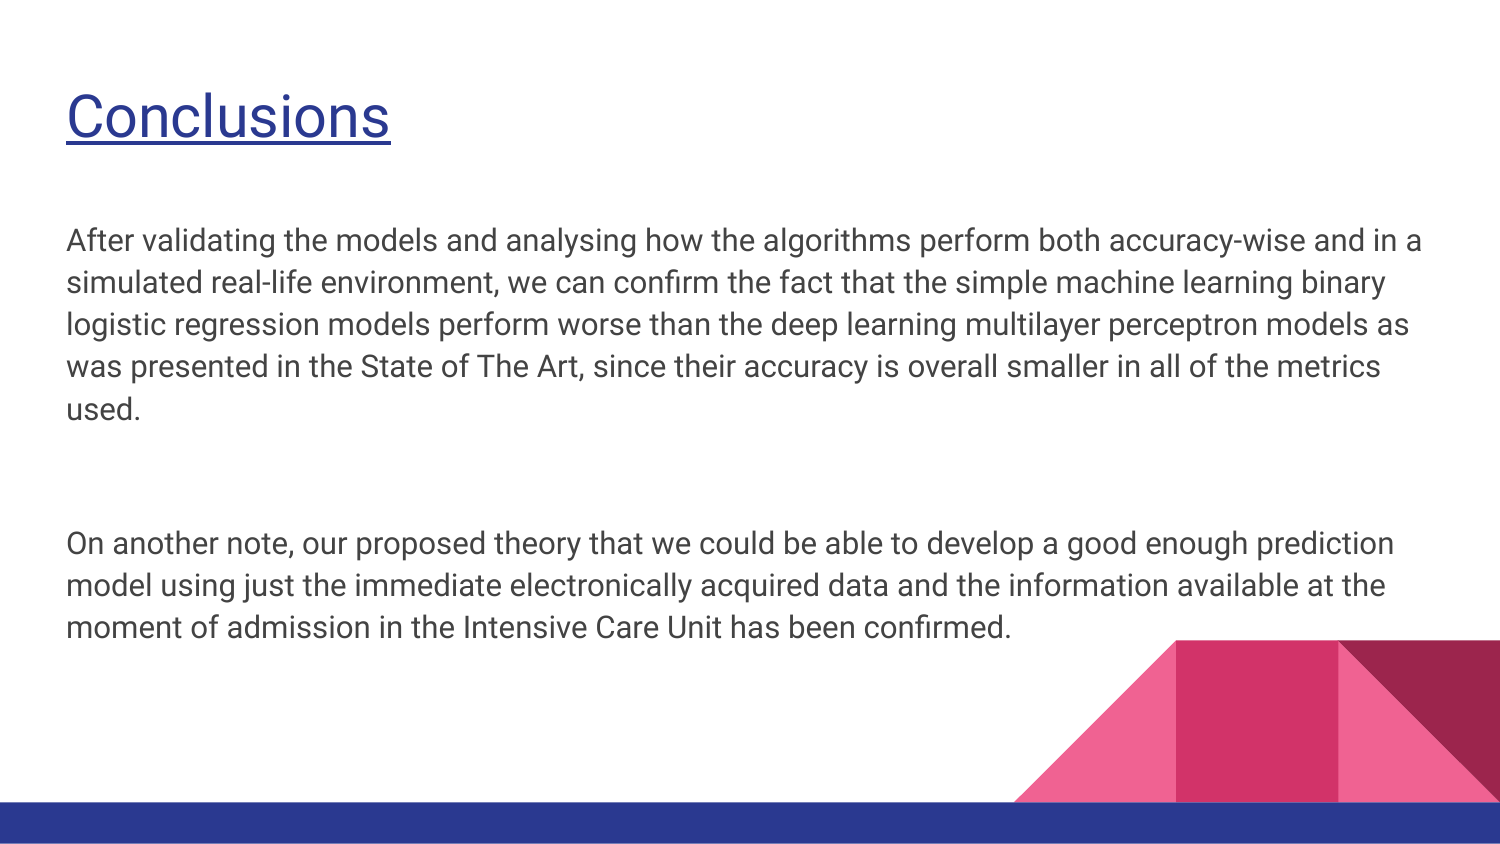

# Conclusions
After validating the models and analysing how the algorithms perform both accuracy-wise and in a simulated real-life environment, we can confirm the fact that the simple machine learning binary logistic regression models perform worse than the deep learning multilayer perceptron models as was presented in the State of The Art, since their accuracy is overall smaller in all of the metrics used.

On another note, our proposed theory that we could be able to develop a good enough prediction model using just the immediate electronically acquired data and the information available at the moment of admission in the Intensive Care Unit has been confirmed.